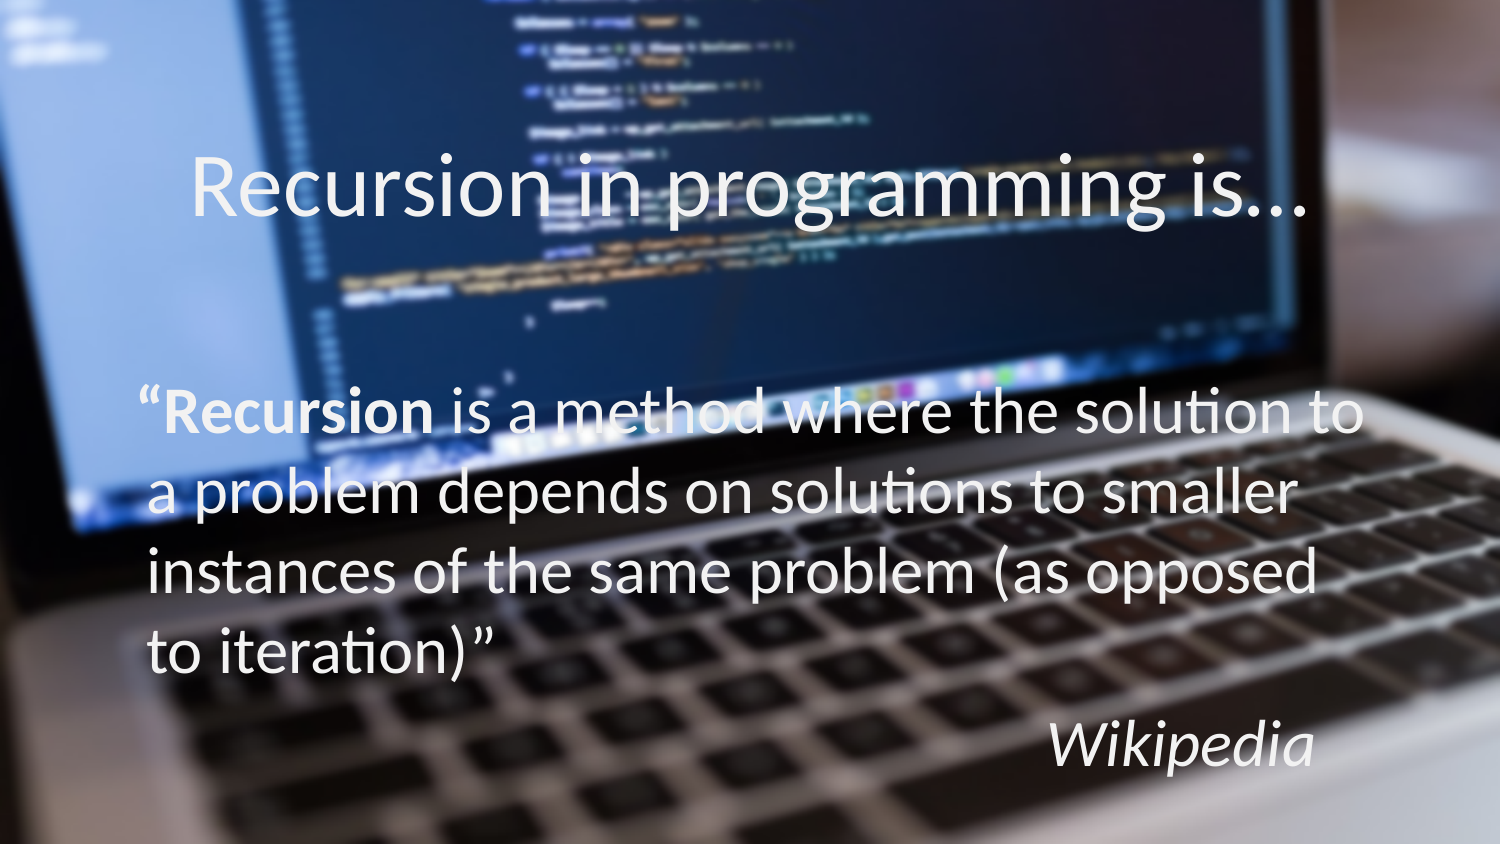

# Recursion in programming is…
   “Recursion is a method where the solution to a problem depends on solutions to smaller instances of the same problem (as opposed to iteration)”
							Wikipedia